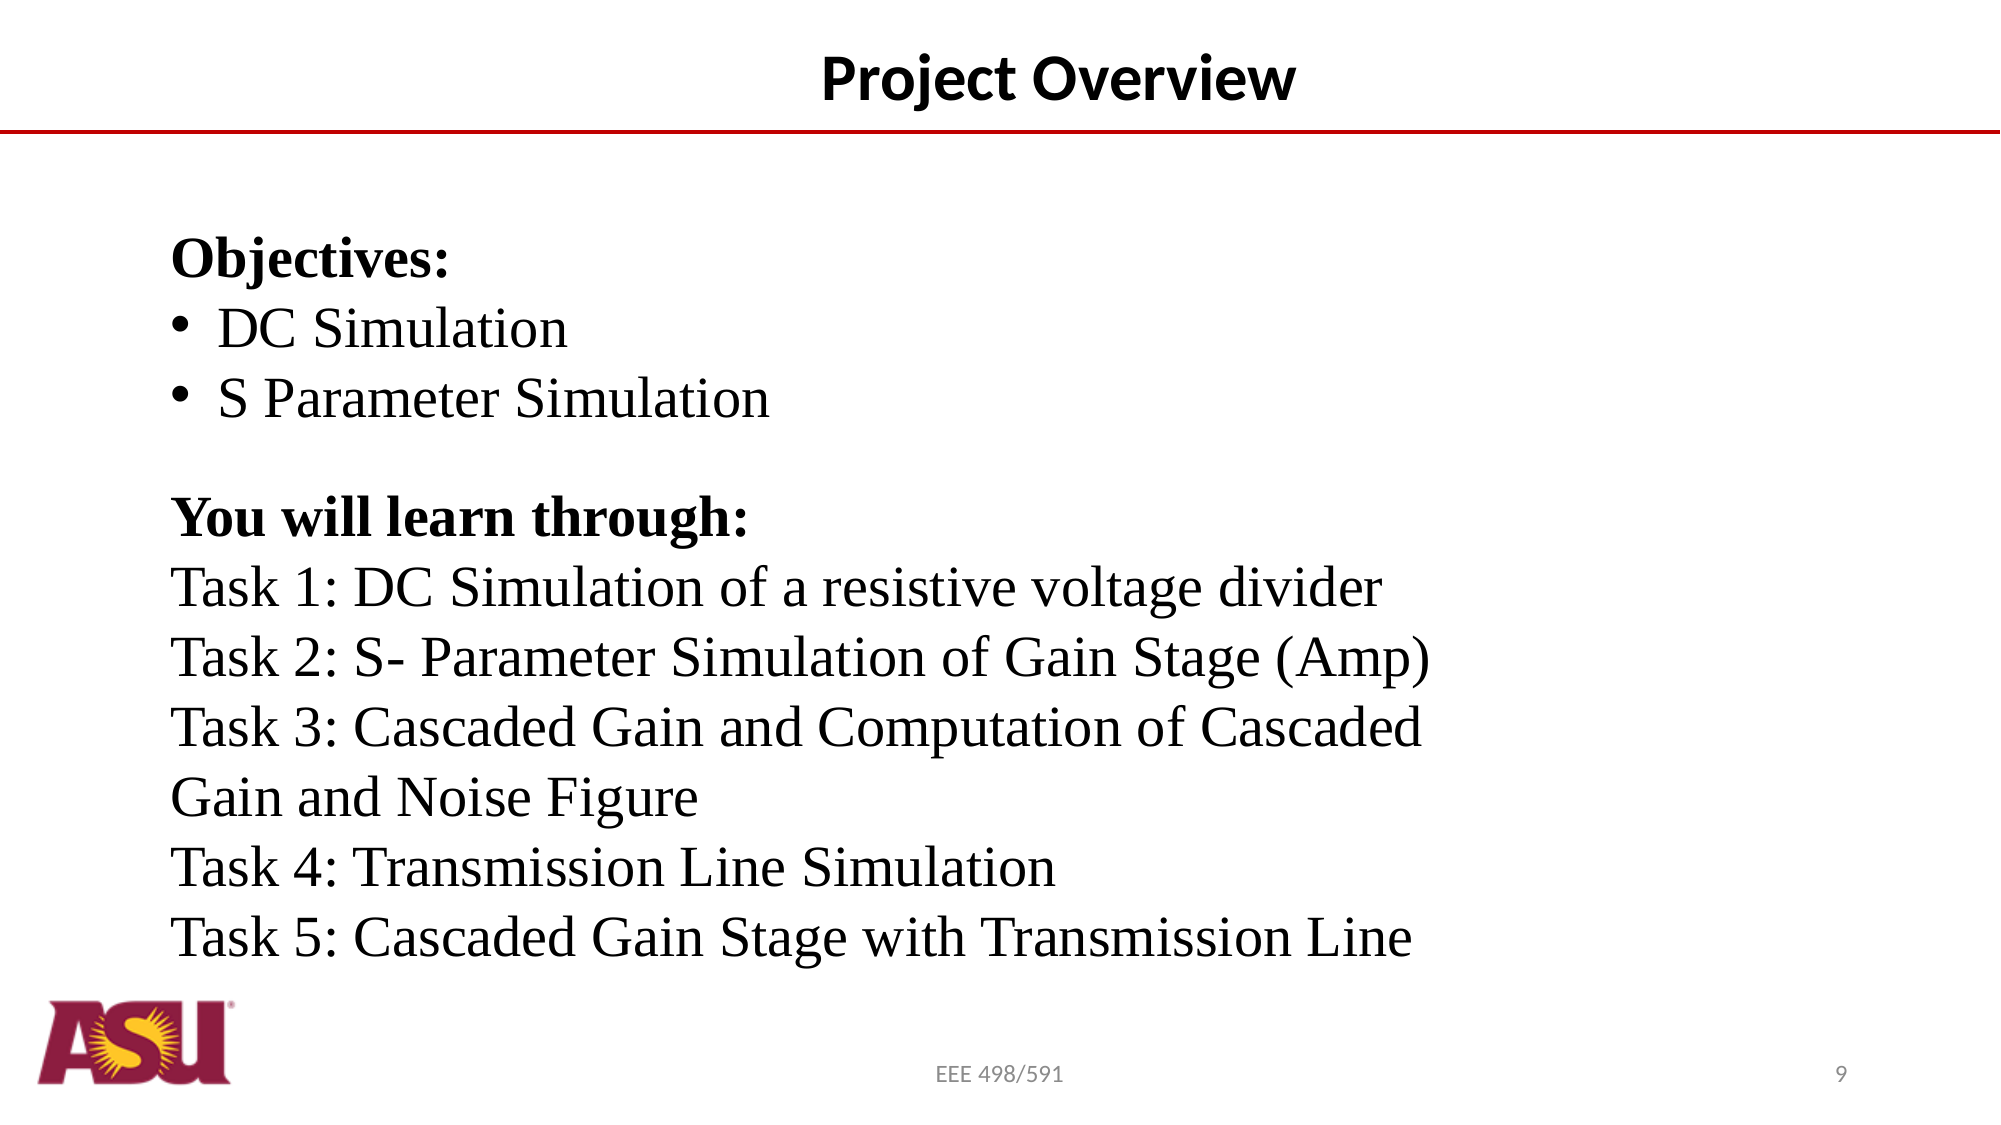

Project Overview
Objectives:
DC Simulation
S Parameter Simulation
You will learn through:
Task 1: DC Simulation of a resistive voltage divider
Task 2: S- Parameter Simulation of Gain Stage (Amp)
Task 3: Cascaded Gain and Computation of Cascaded
Gain and Noise Figure
Task 4: Transmission Line Simulation
Task 5: Cascaded Gain Stage with Transmission Line
EEE 498/591
9